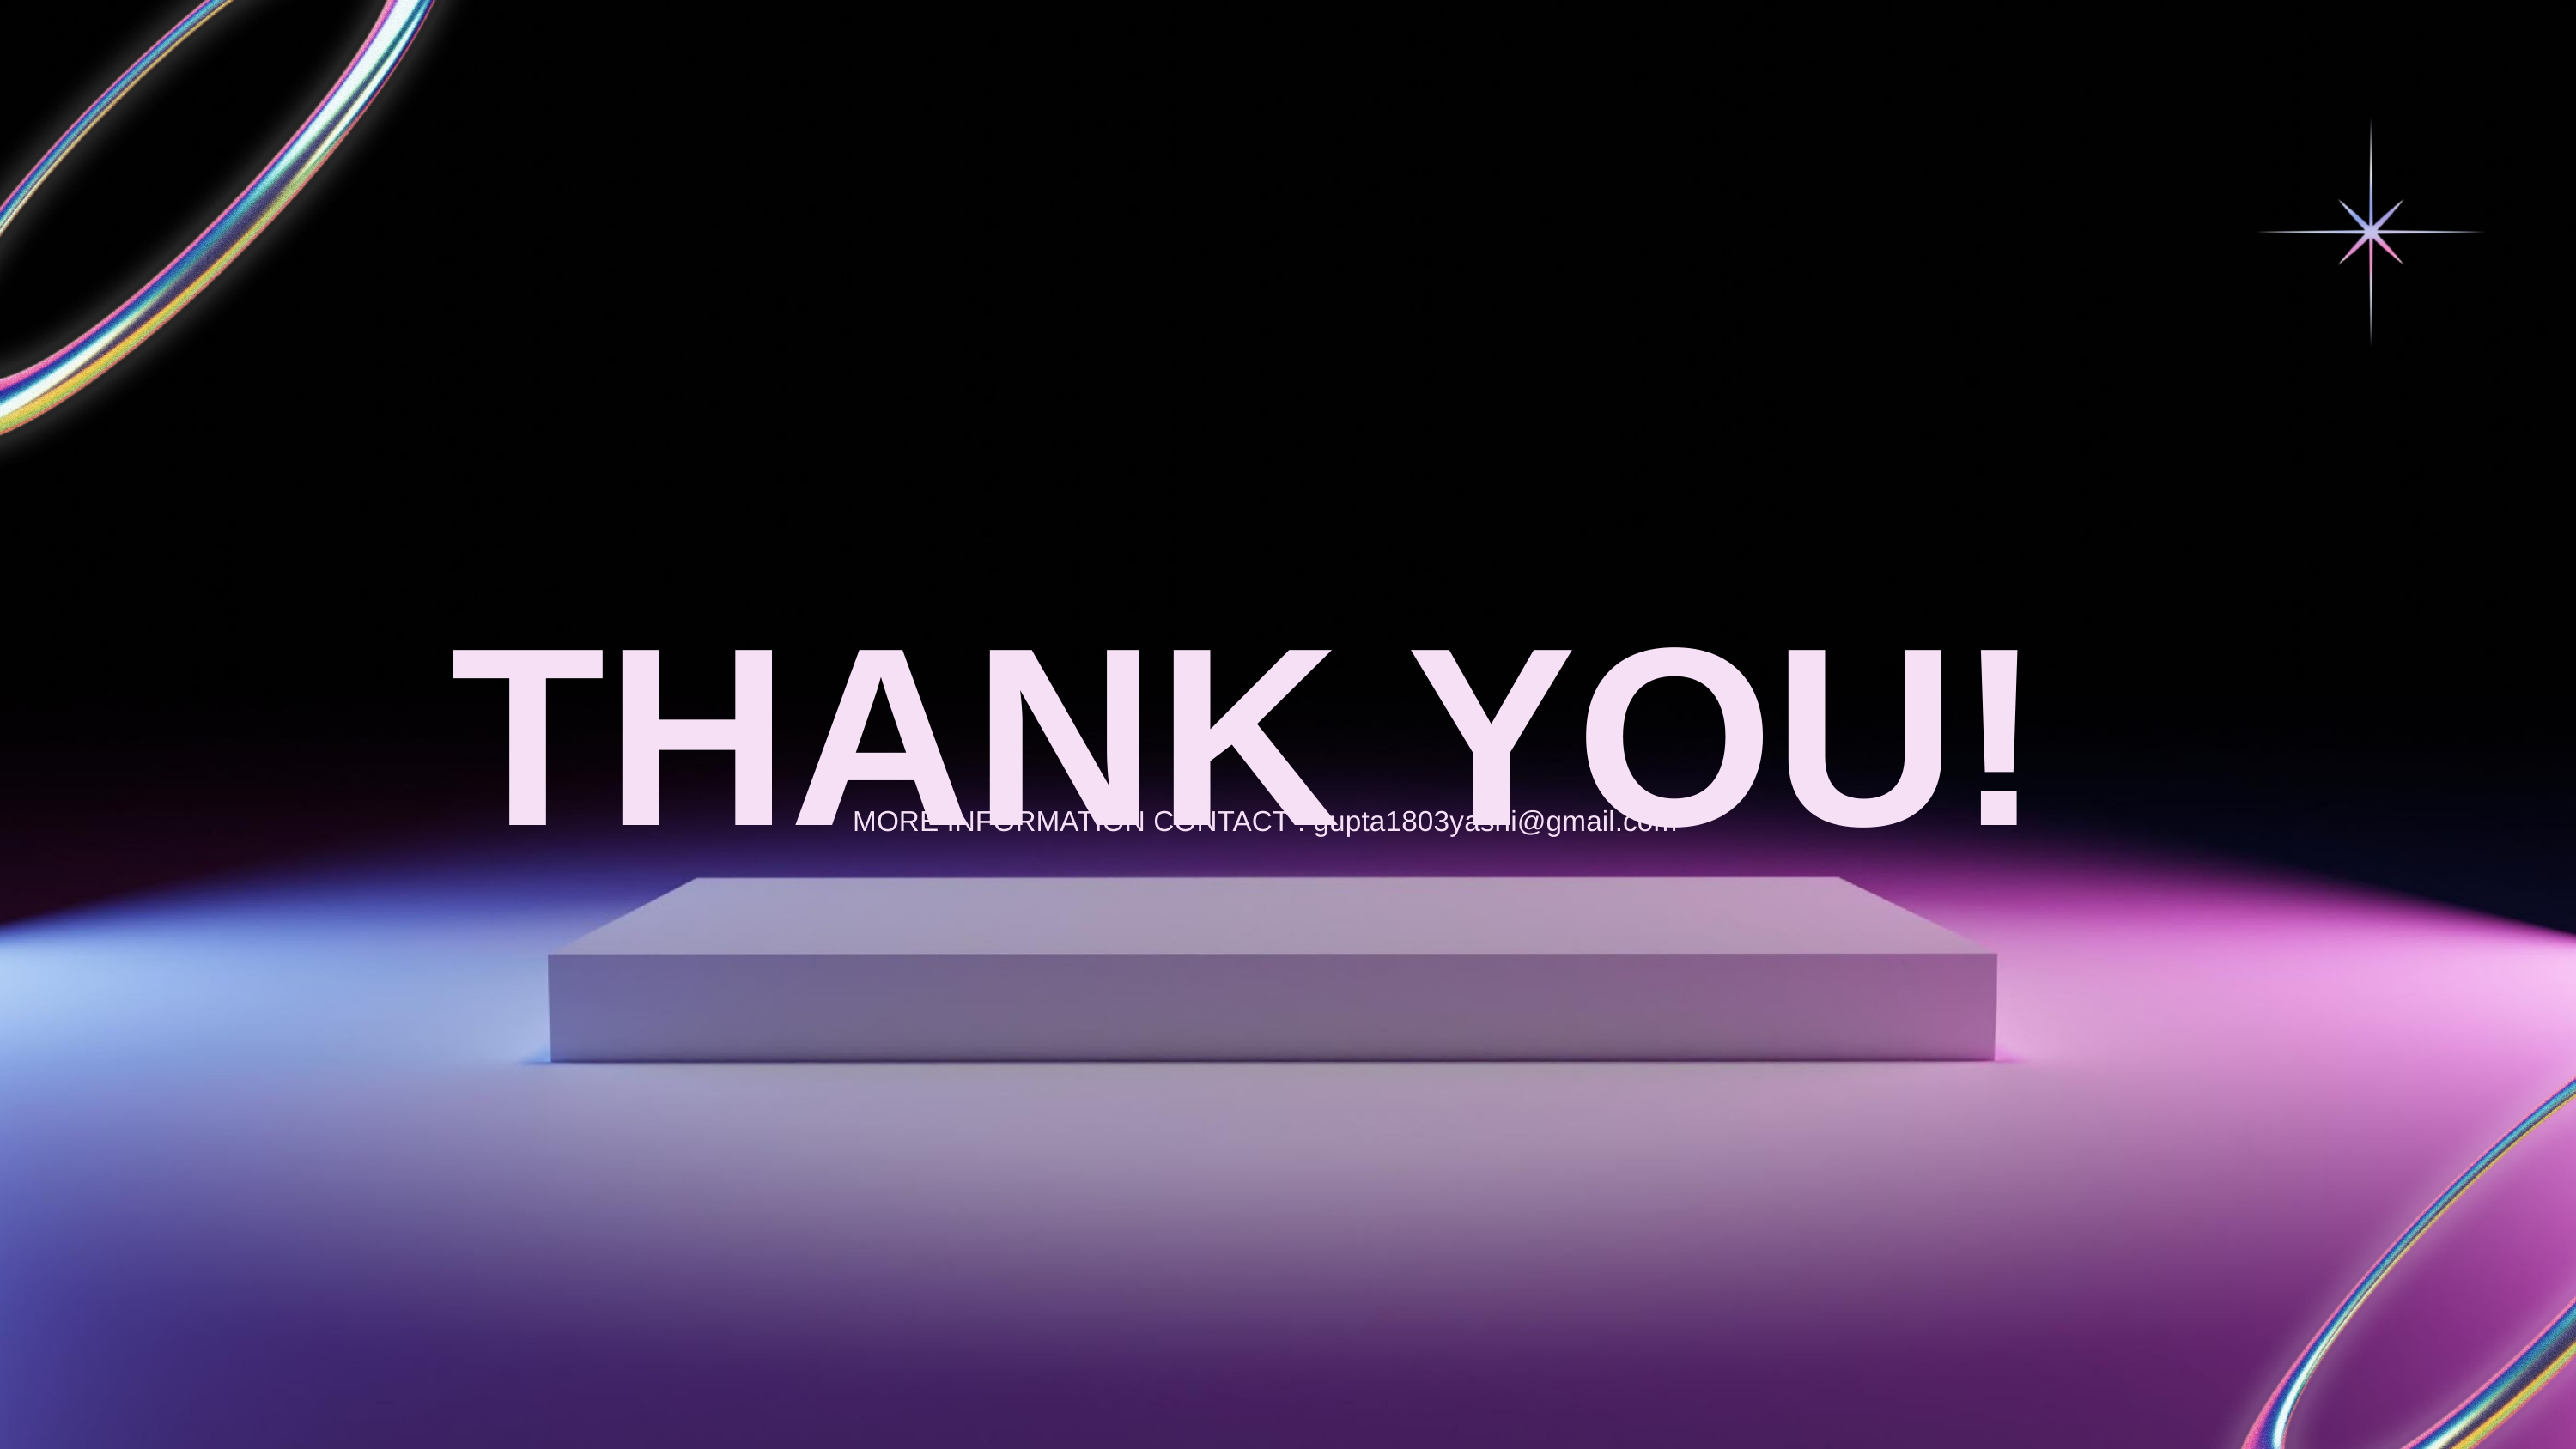

THANK YOU!
MORE INFORMATION CONTACT : gupta1803yashi@gmail.com